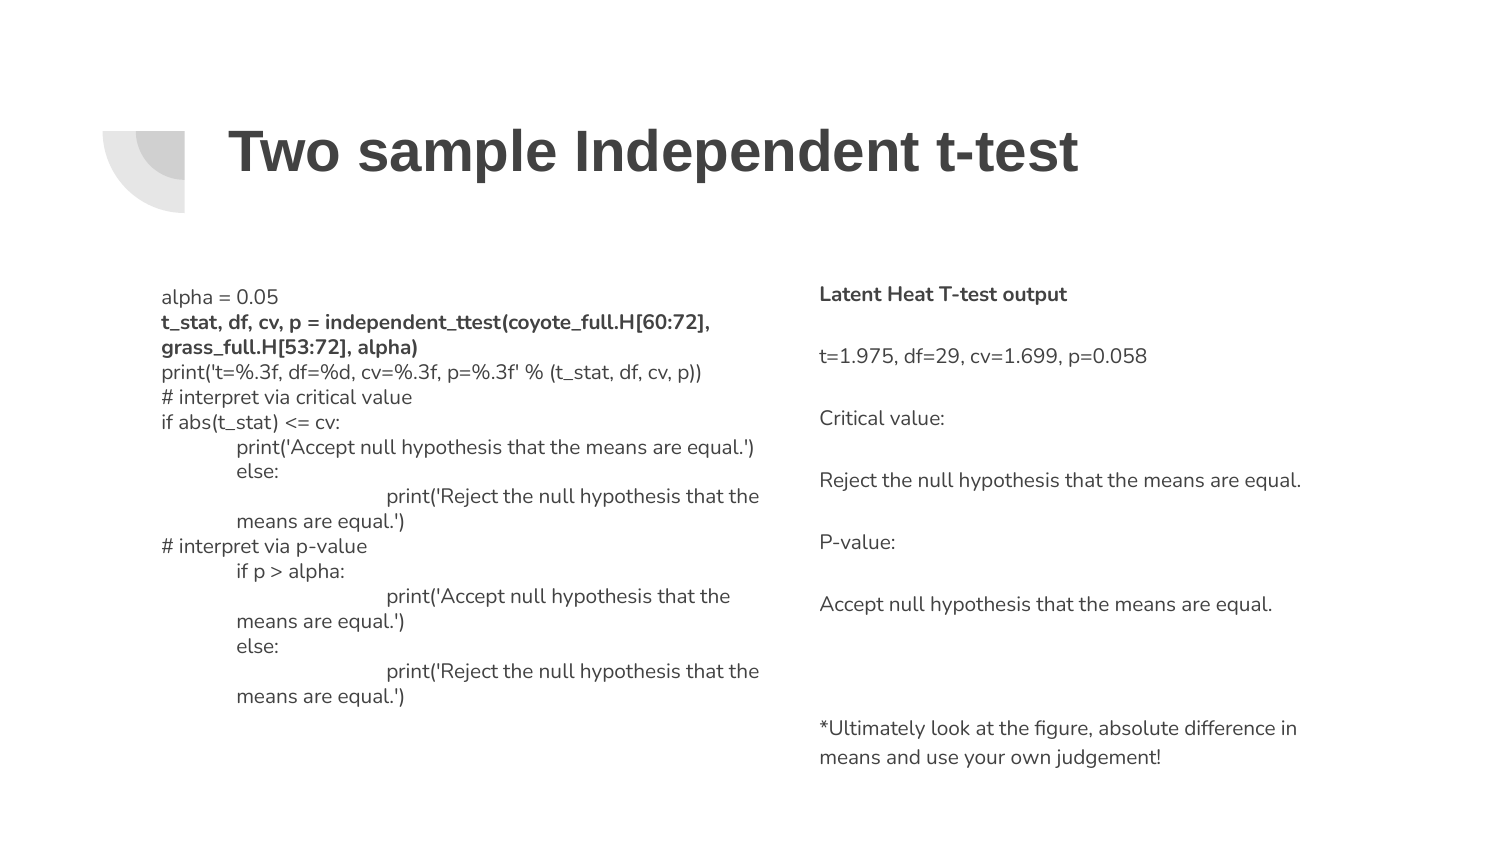

# Two sample Independent t-test
Latent Heat T-test output
t=1.975, df=29, cv=1.699, p=0.058
Critical value:
Reject the null hypothesis that the means are equal.
P-value:
Accept null hypothesis that the means are equal.

*Ultimately look at the figure, absolute difference in means and use your own judgement!

alpha = 0.05
t_stat, df, cv, p = independent_ttest(coyote_full.H[60:72], grass_full.H[53:72], alpha)
print('t=%.3f, df=%d, cv=%.3f, p=%.3f' % (t_stat, df, cv, p))
# interpret via critical value
if abs(t_stat) <= cv:
print('Accept null hypothesis that the means are equal.')
else:
	print('Reject the null hypothesis that the means are equal.')
# interpret via p-value
if p > alpha:
	print('Accept null hypothesis that the means are equal.')
else:
	print('Reject the null hypothesis that the means are equal.')